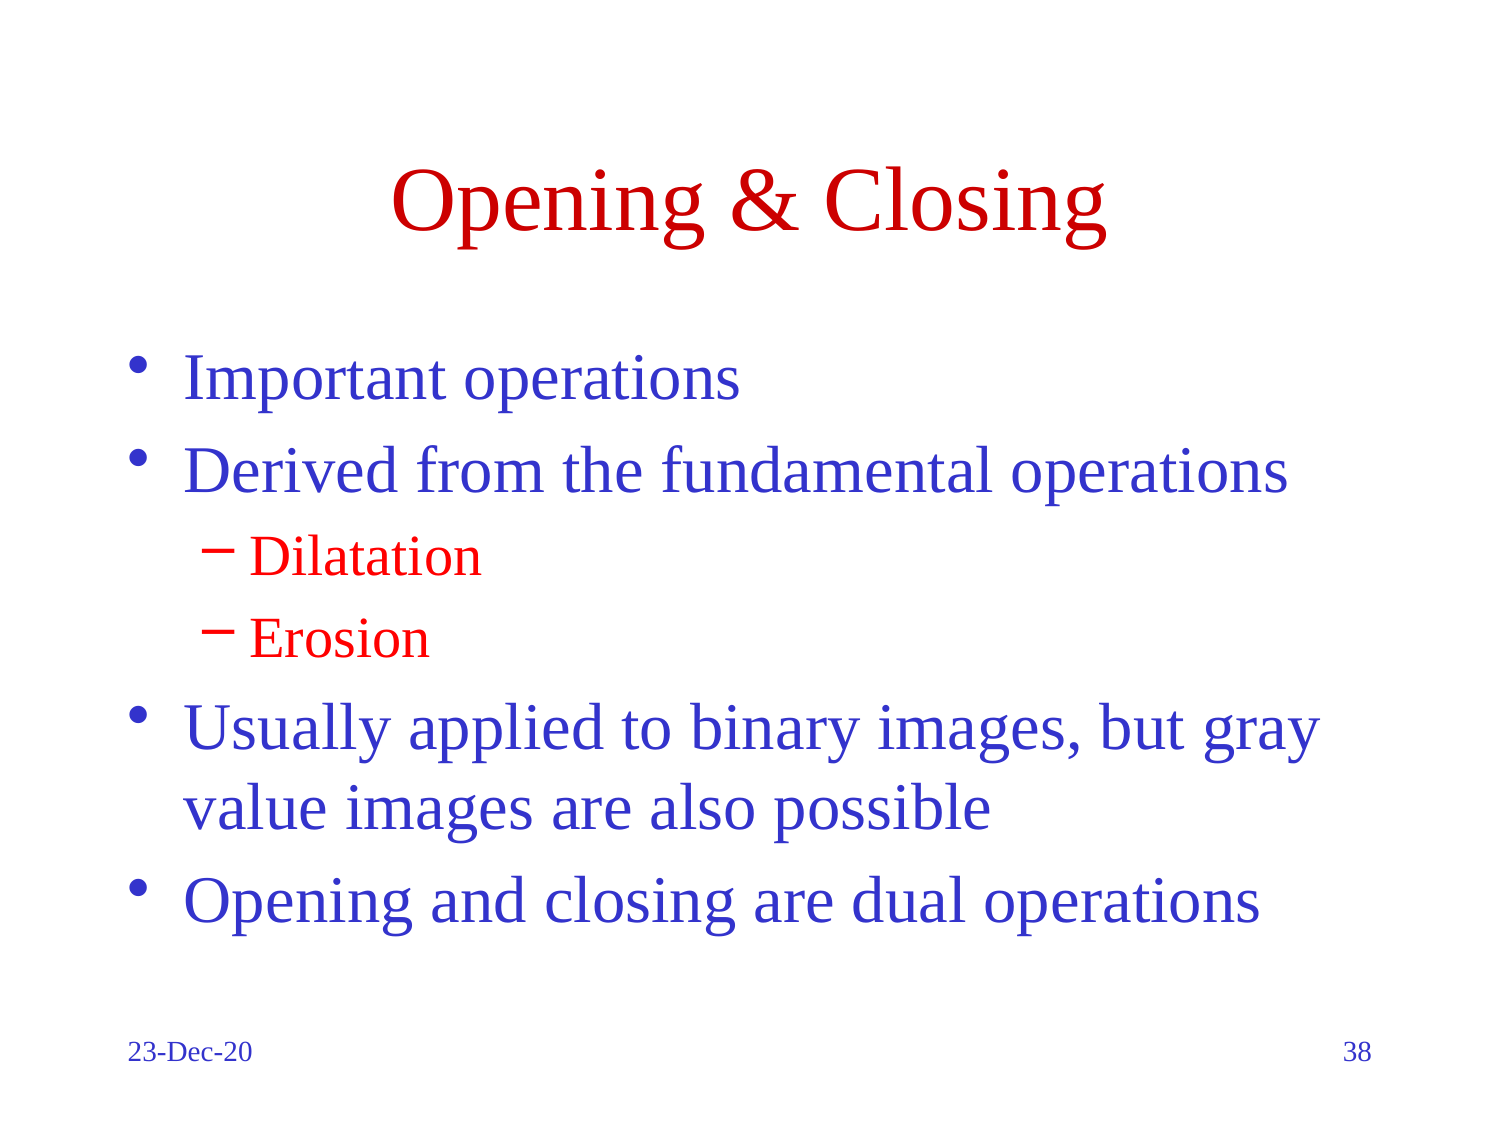

# Opening & Closing
Important operations
Derived from the fundamental operations
Dilatation
Erosion
Usually applied to binary images, but gray value images are also possible
Opening and closing are dual operations
23-Dec-20
38